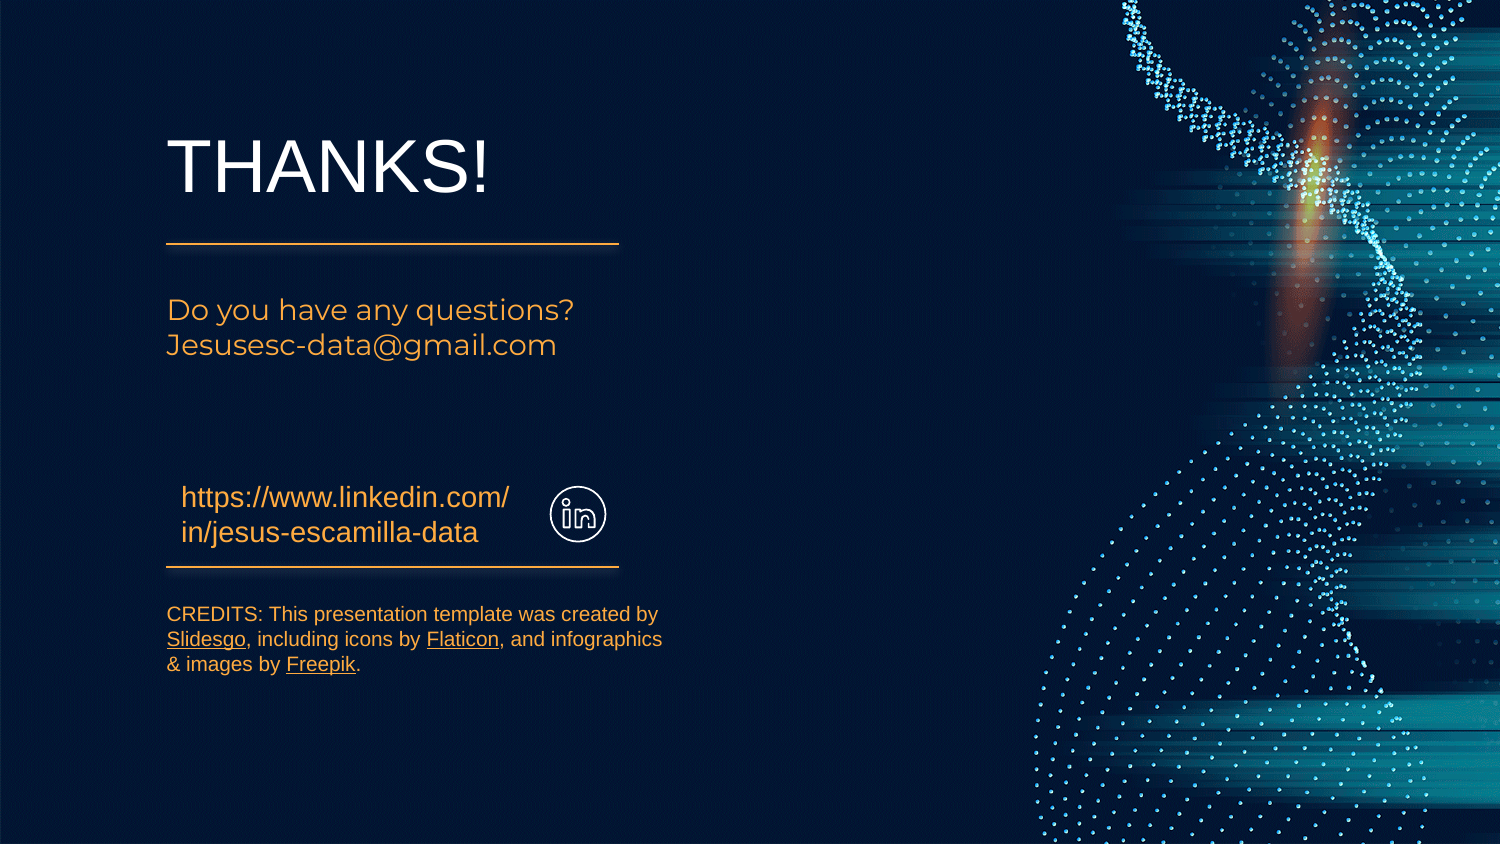

# THANKS!
Do you have any questions?
Jesusesc-data@gmail.com

https://www.linkedin.com/in/jesus-escamilla-data